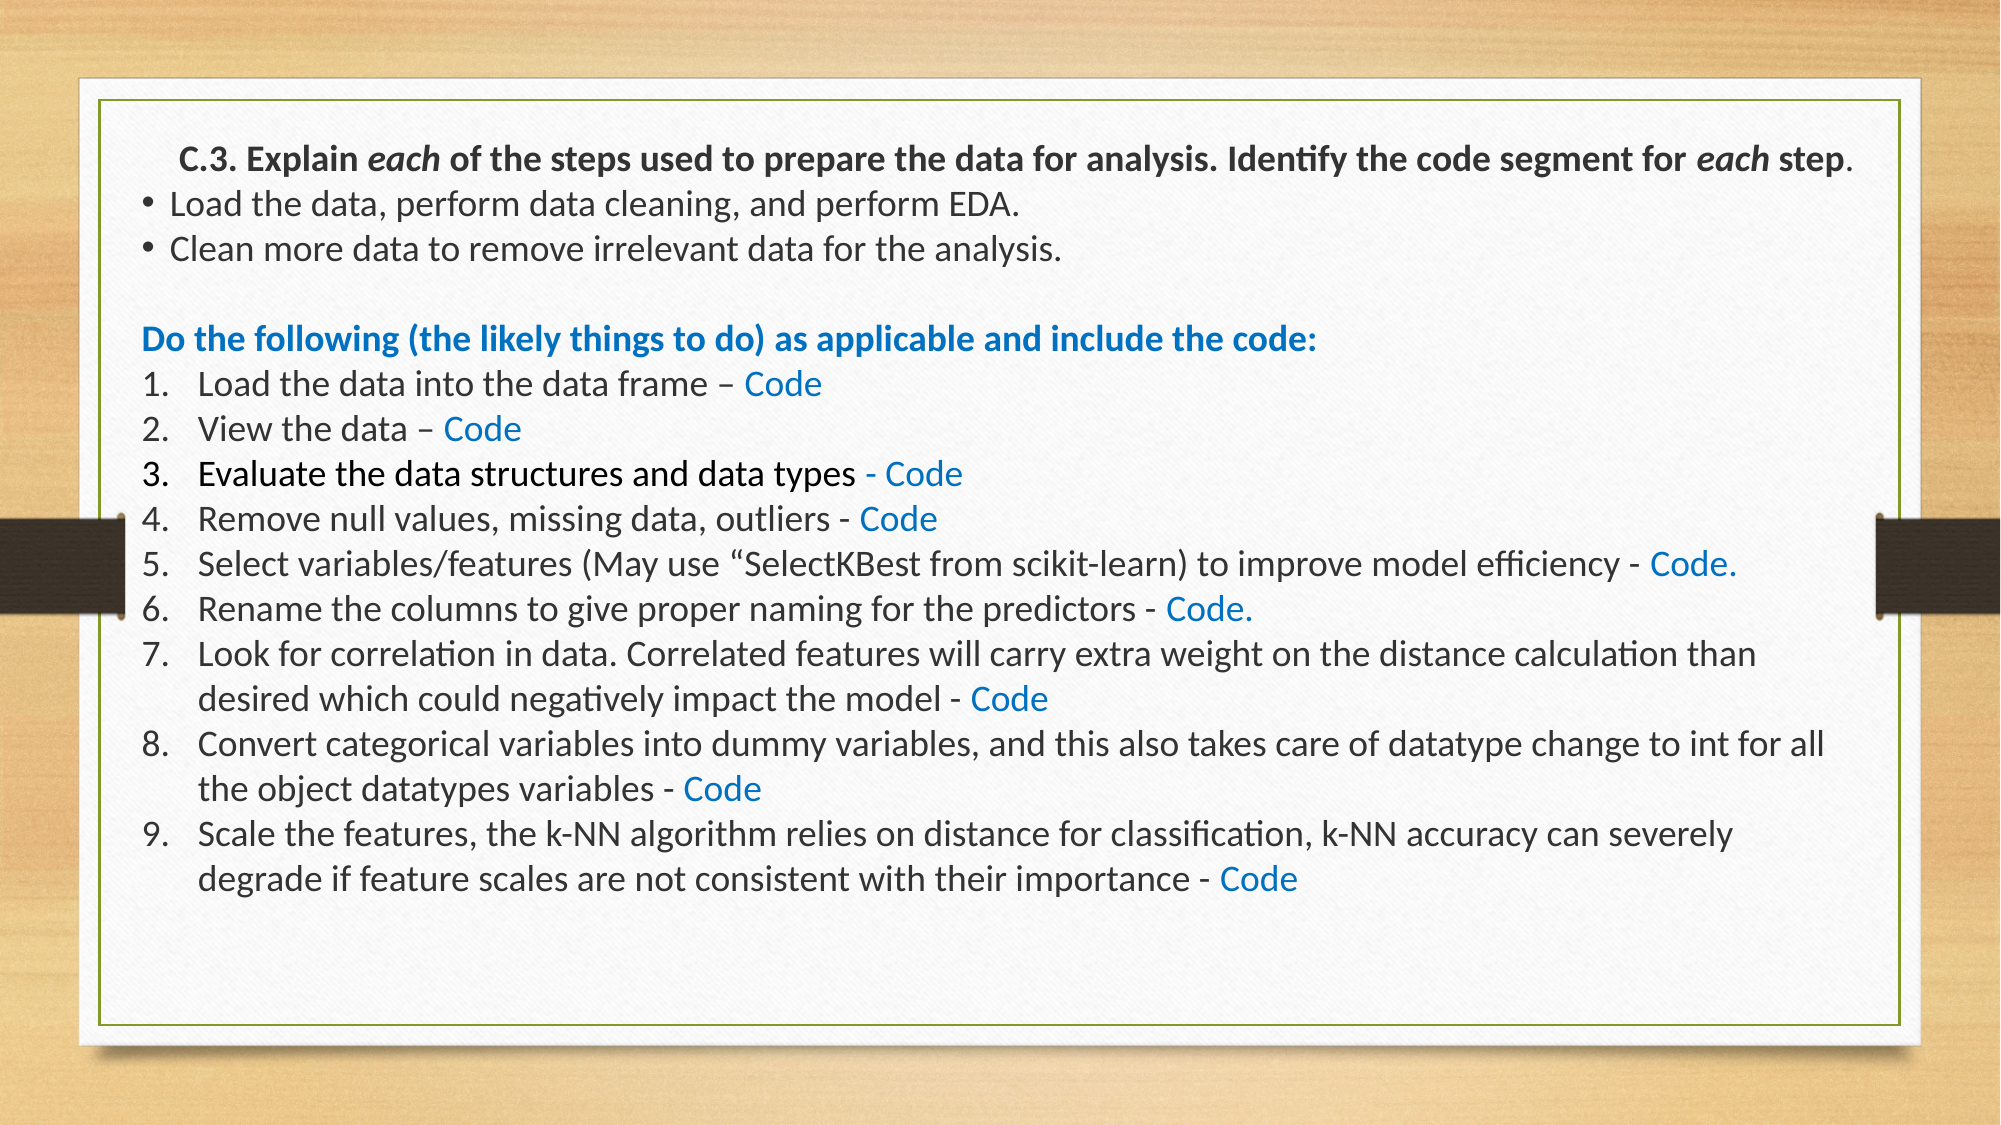

C.3. Explain each of the steps used to prepare the data for analysis. Identify the code segment for each step.
Load the data, perform data cleaning, and perform EDA.
Clean more data to remove irrelevant data for the analysis.

Do the following (the likely things to do) as applicable and include the code:
Load the data into the data frame – Code
View the data – Code
Evaluate the data structures and data types - Code
Remove null values, missing data, outliers - Code
Select variables/features (May use “SelectKBest from scikit-learn) to improve model efficiency - Code.
Rename the columns to give proper naming for the predictors - Code.
Look for correlation in data. Correlated features will carry extra weight on the distance calculation than desired which could negatively impact the model - Code
Convert categorical variables into dummy variables, and this also takes care of datatype change to int for all the object datatypes variables - Code
Scale the features, the k-NN algorithm relies on distance for classification, k-NN accuracy can severely degrade if feature scales are not consistent with their importance - Code